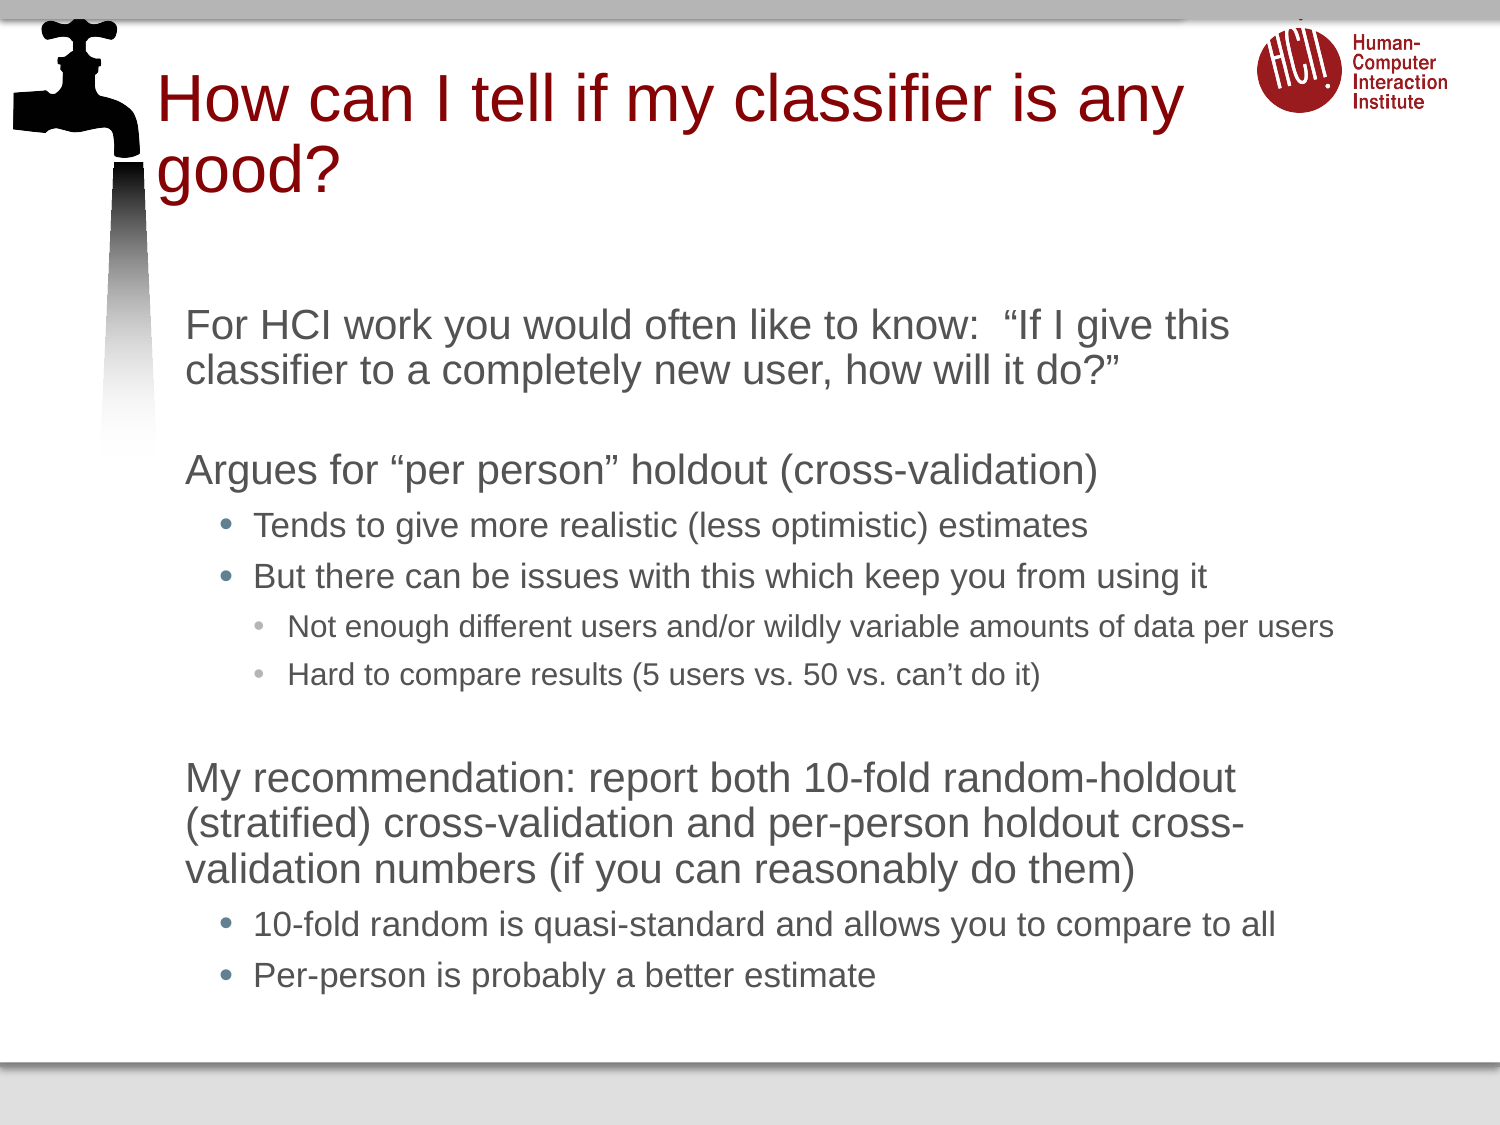

# How can I tell if my classifier is any good?
For HCI work you would often like to know:  “If I give this classifier to a completely new user, how will it do?”

Argues for “per person” holdout (cross-validation)
Tends to give more realistic (less optimistic) estimates
But there can be issues with this which keep you from using it
Not enough different users and/or wildly variable amounts of data per users
Hard to compare results (5 users vs. 50 vs. can’t do it)

My recommendation: report both 10-fold random-holdout (stratified) cross-validation and per-person holdout cross-validation numbers (if you can reasonably do them)
10-fold random is quasi-standard and allows you to compare to all
Per-person is probably a better estimate